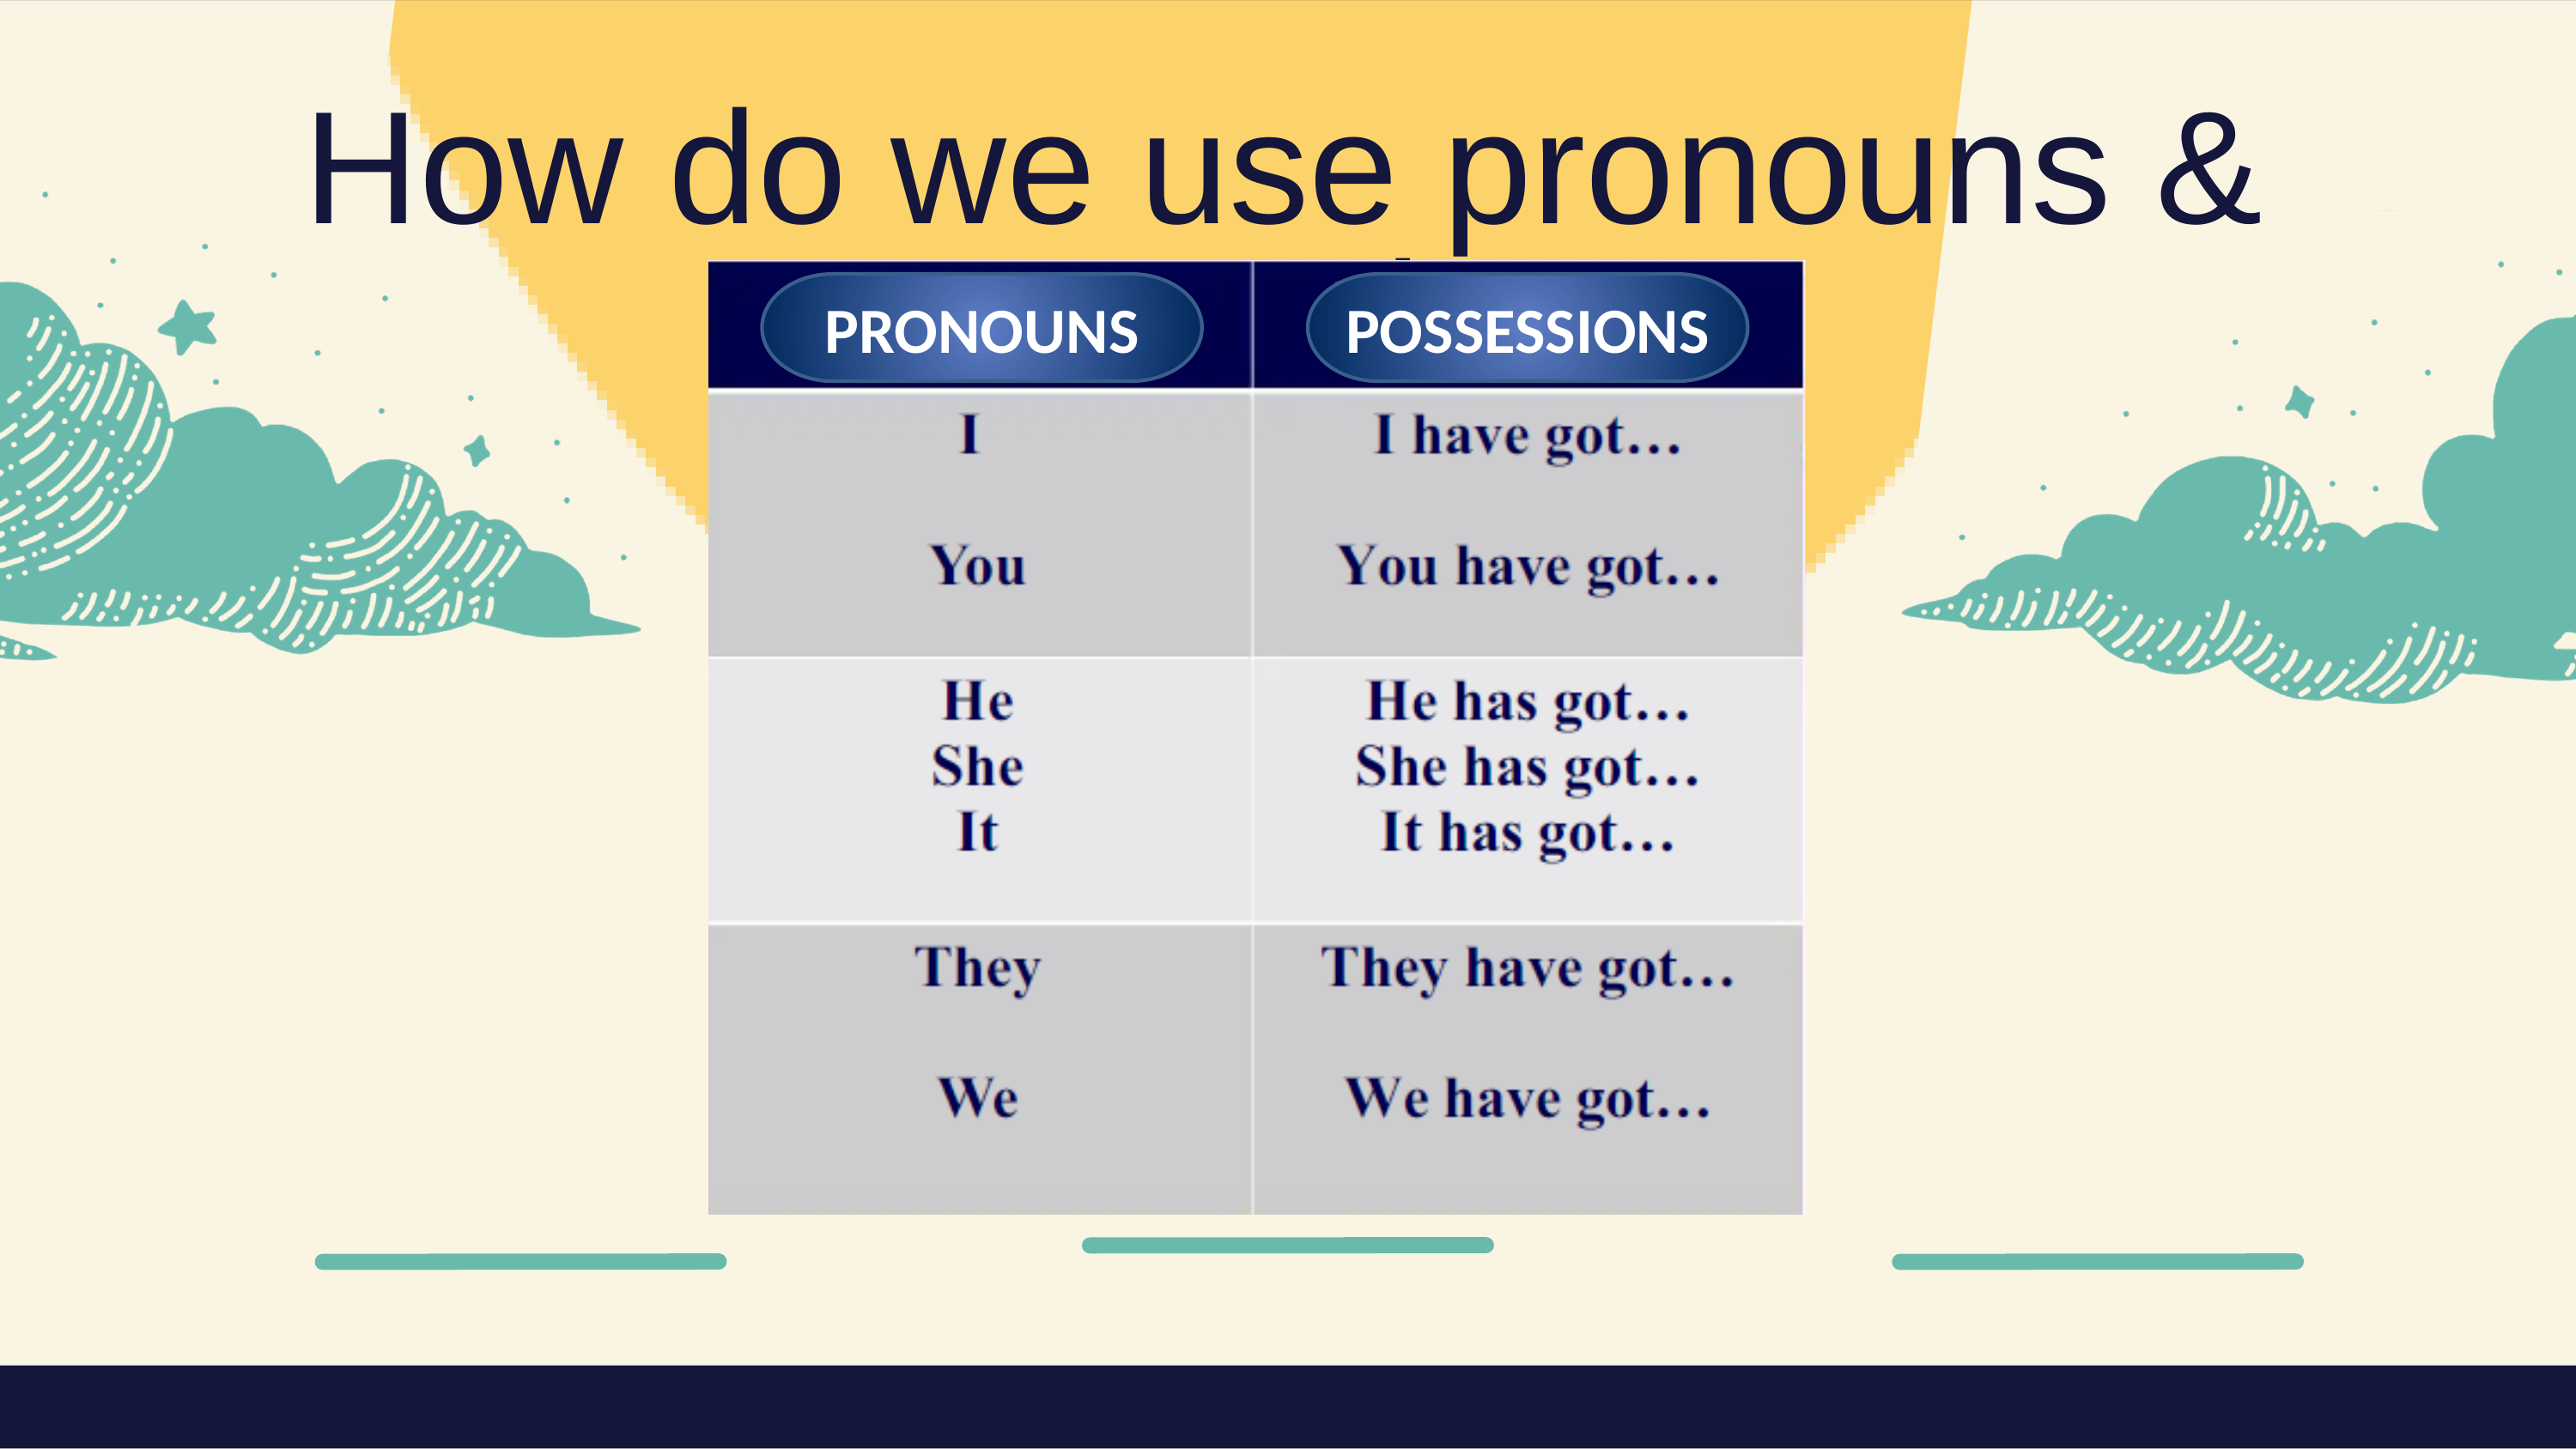

How do we use pronouns & possessions?

PRONOUNS
POSSESSIONS